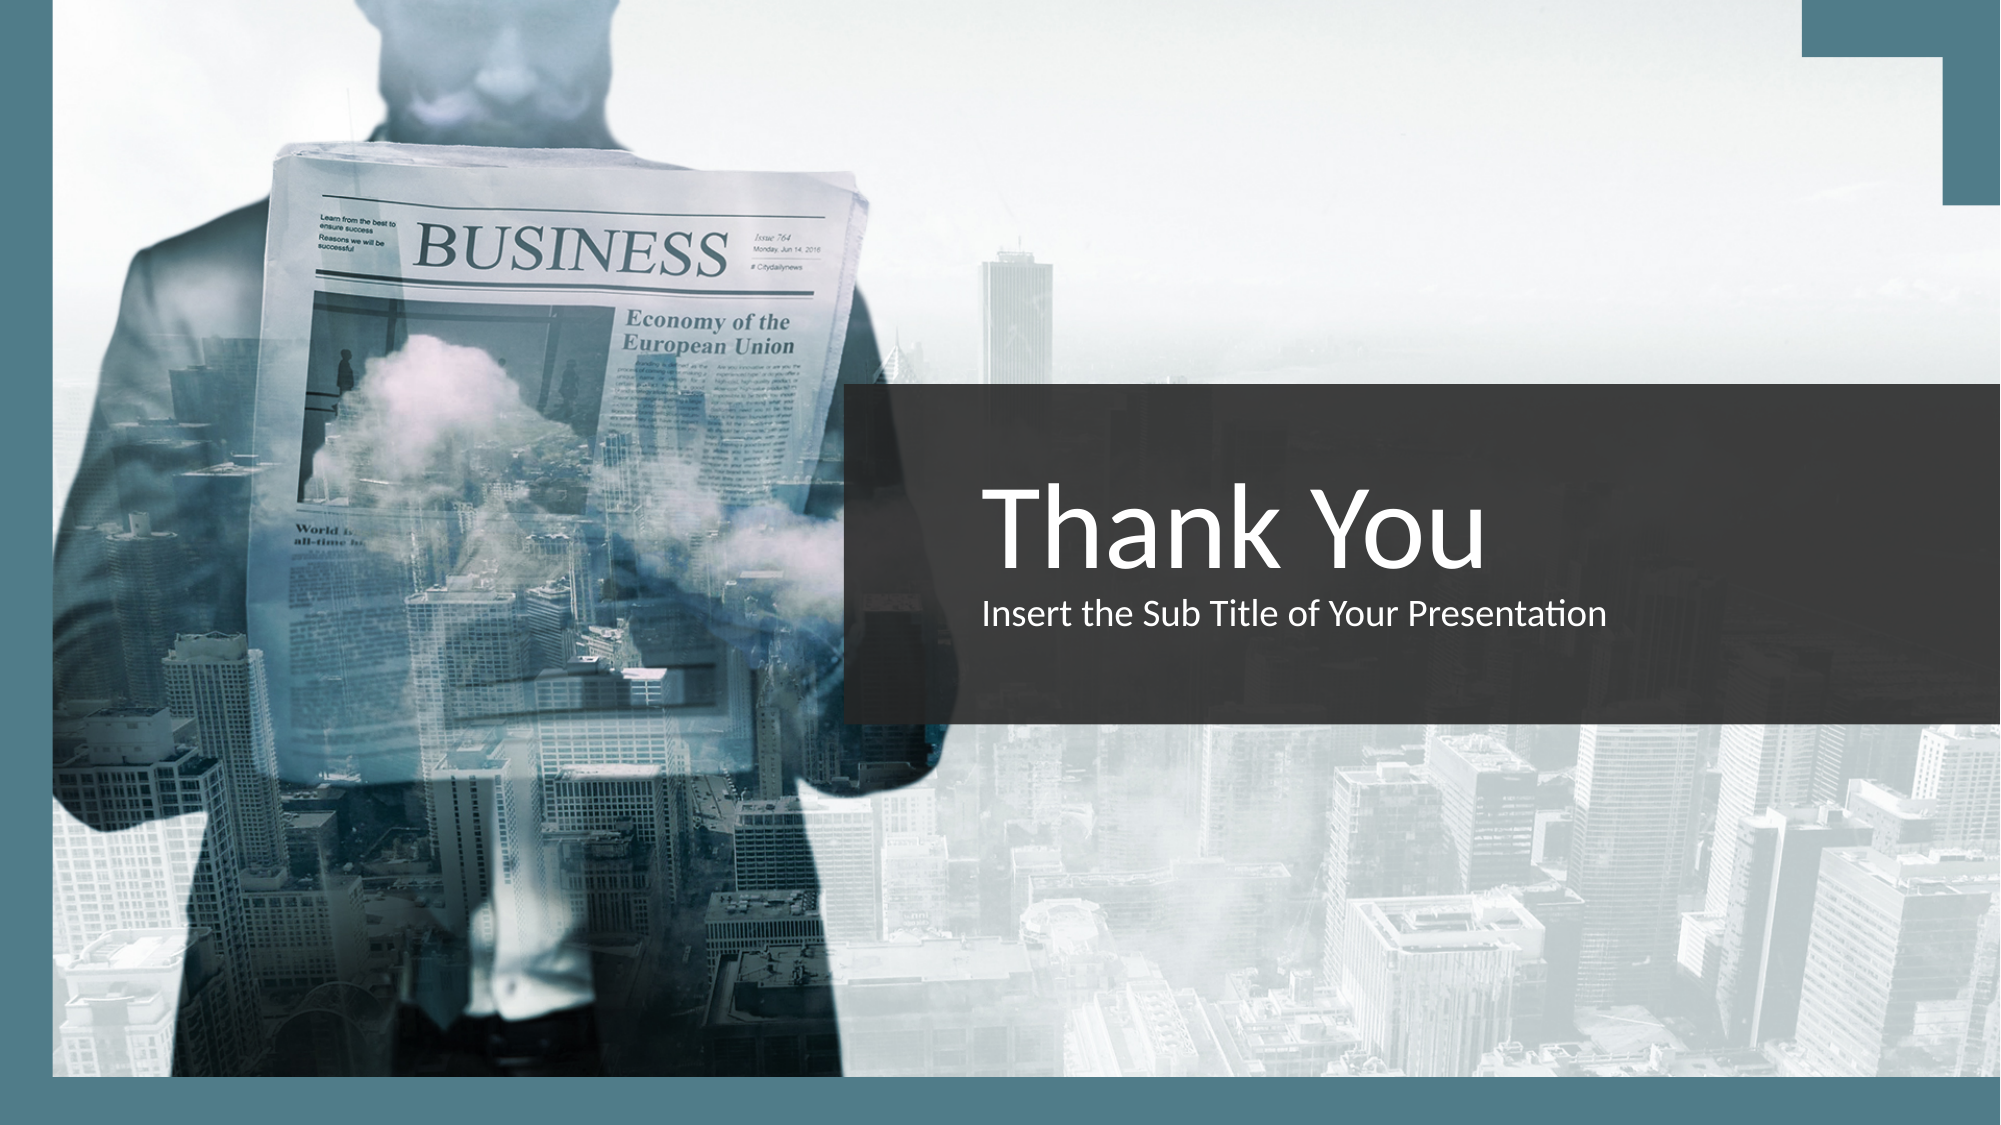

Thank You
Insert the Sub Title of Your Presentation